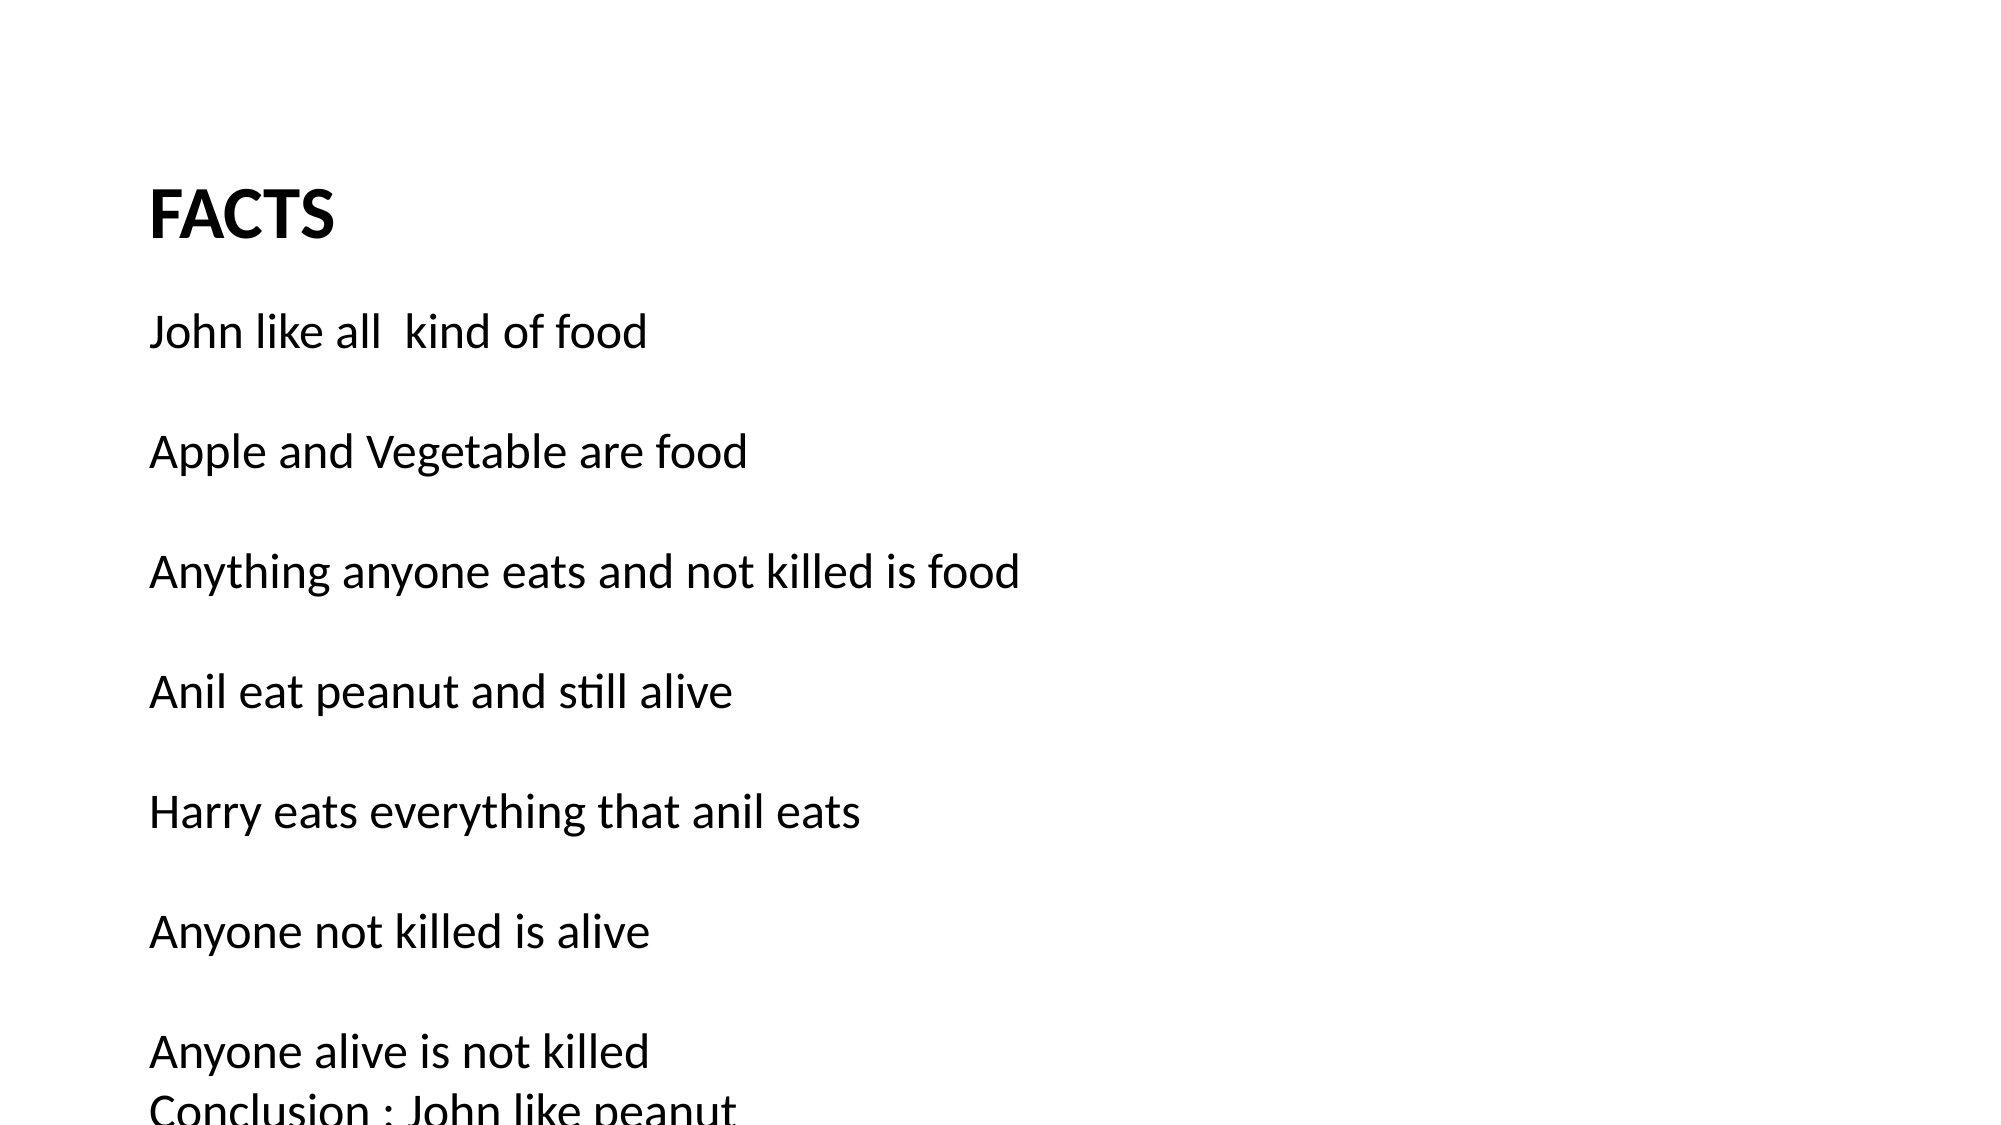

FACTS

John like all  kind of food

Apple and Vegetable are food

Anything anyone eats and not killed is food

Anil eat peanut and still alive

Harry eats everything that anil eats

Anyone not killed is alive

Anyone alive is not killed
Conclusion : John like peanut